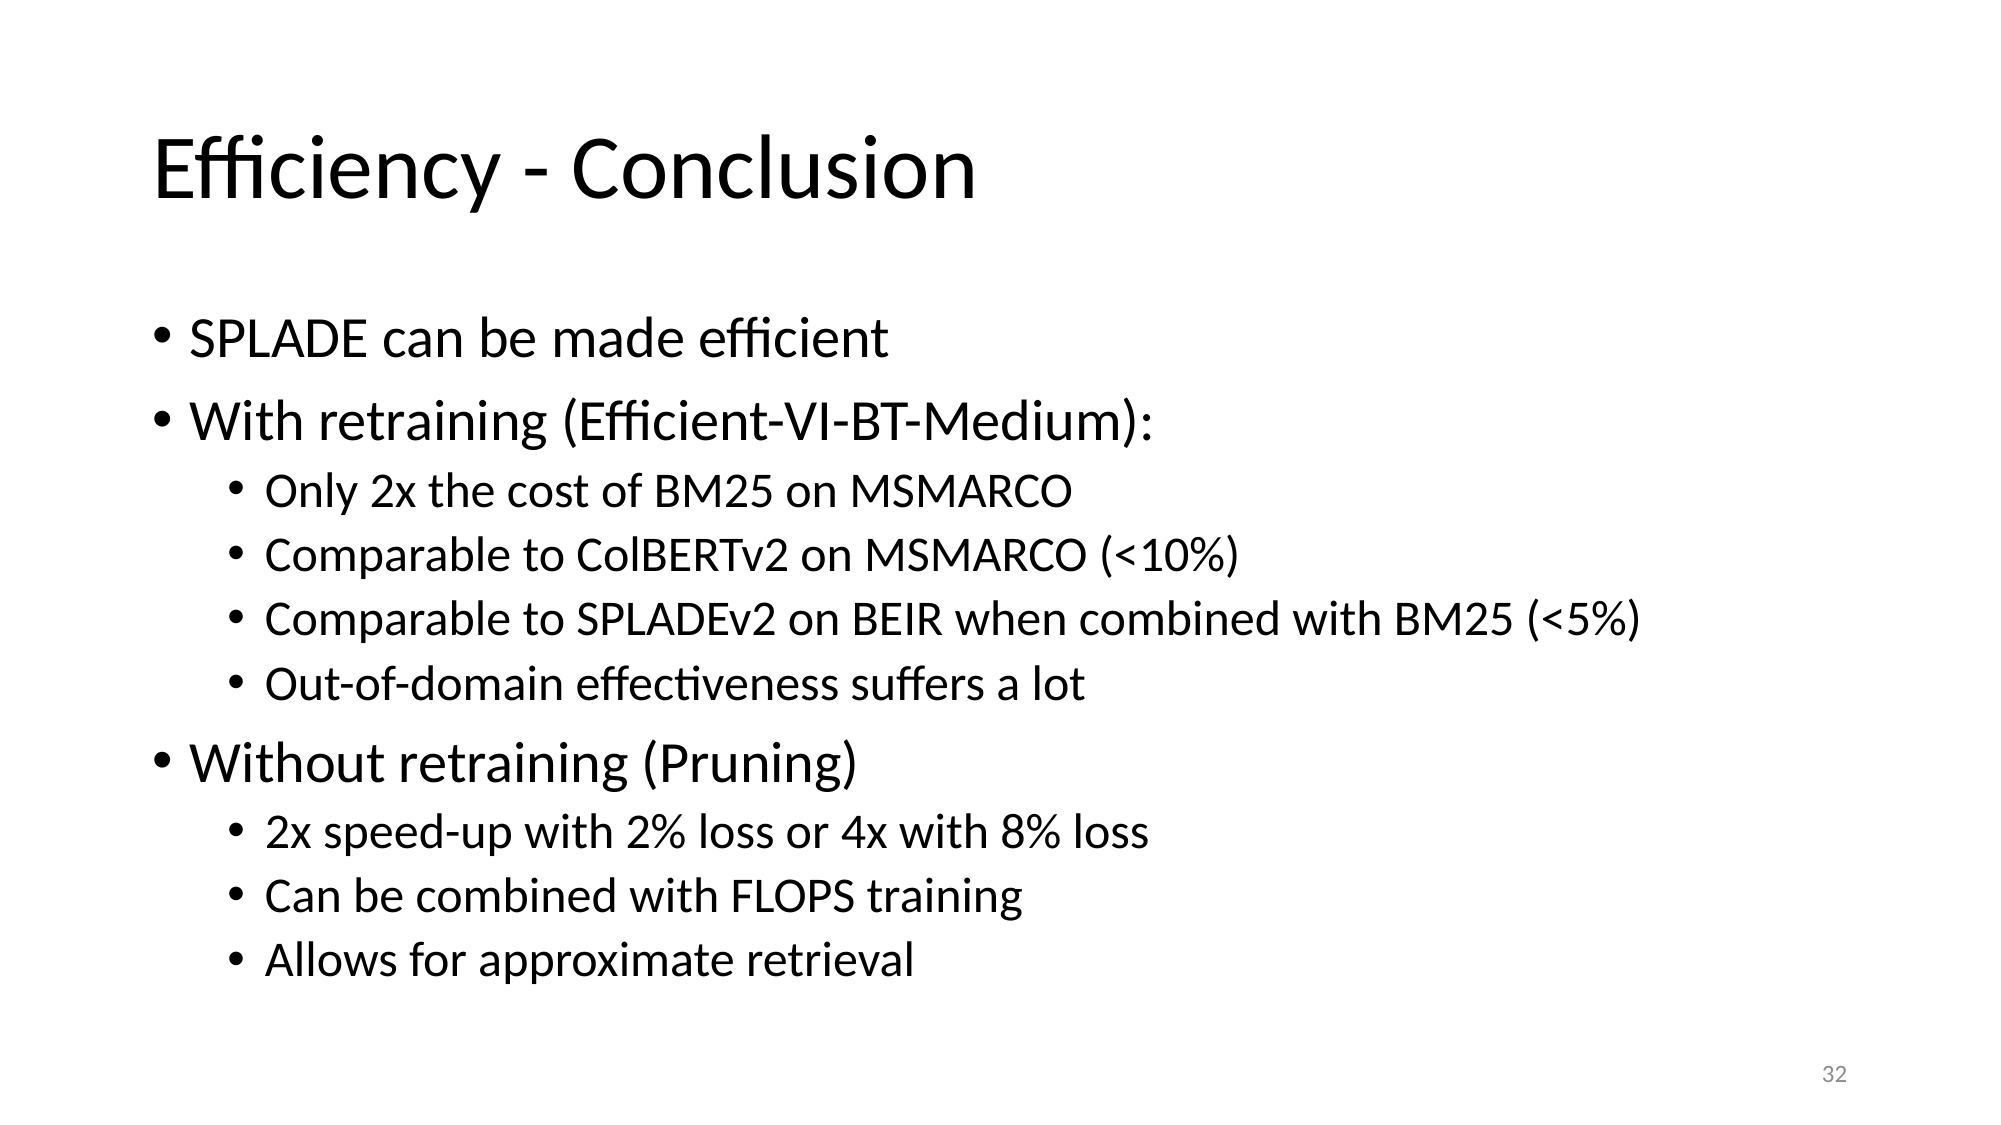

# Efficiency - Conclusion
SPLADE can be made efficient
With retraining (Efficient-VI-BT-Medium):
Only 2x the cost of BM25 on MSMARCO
Comparable to ColBERTv2 on MSMARCO (<10%)
Comparable to SPLADEv2 on BEIR when combined with BM25 (<5%)
Out-of-domain effectiveness suffers a lot
Without retraining (Pruning)
2x speed-up with 2% loss or 4x with 8% loss
Can be combined with FLOPS training
Allows for approximate retrieval

32